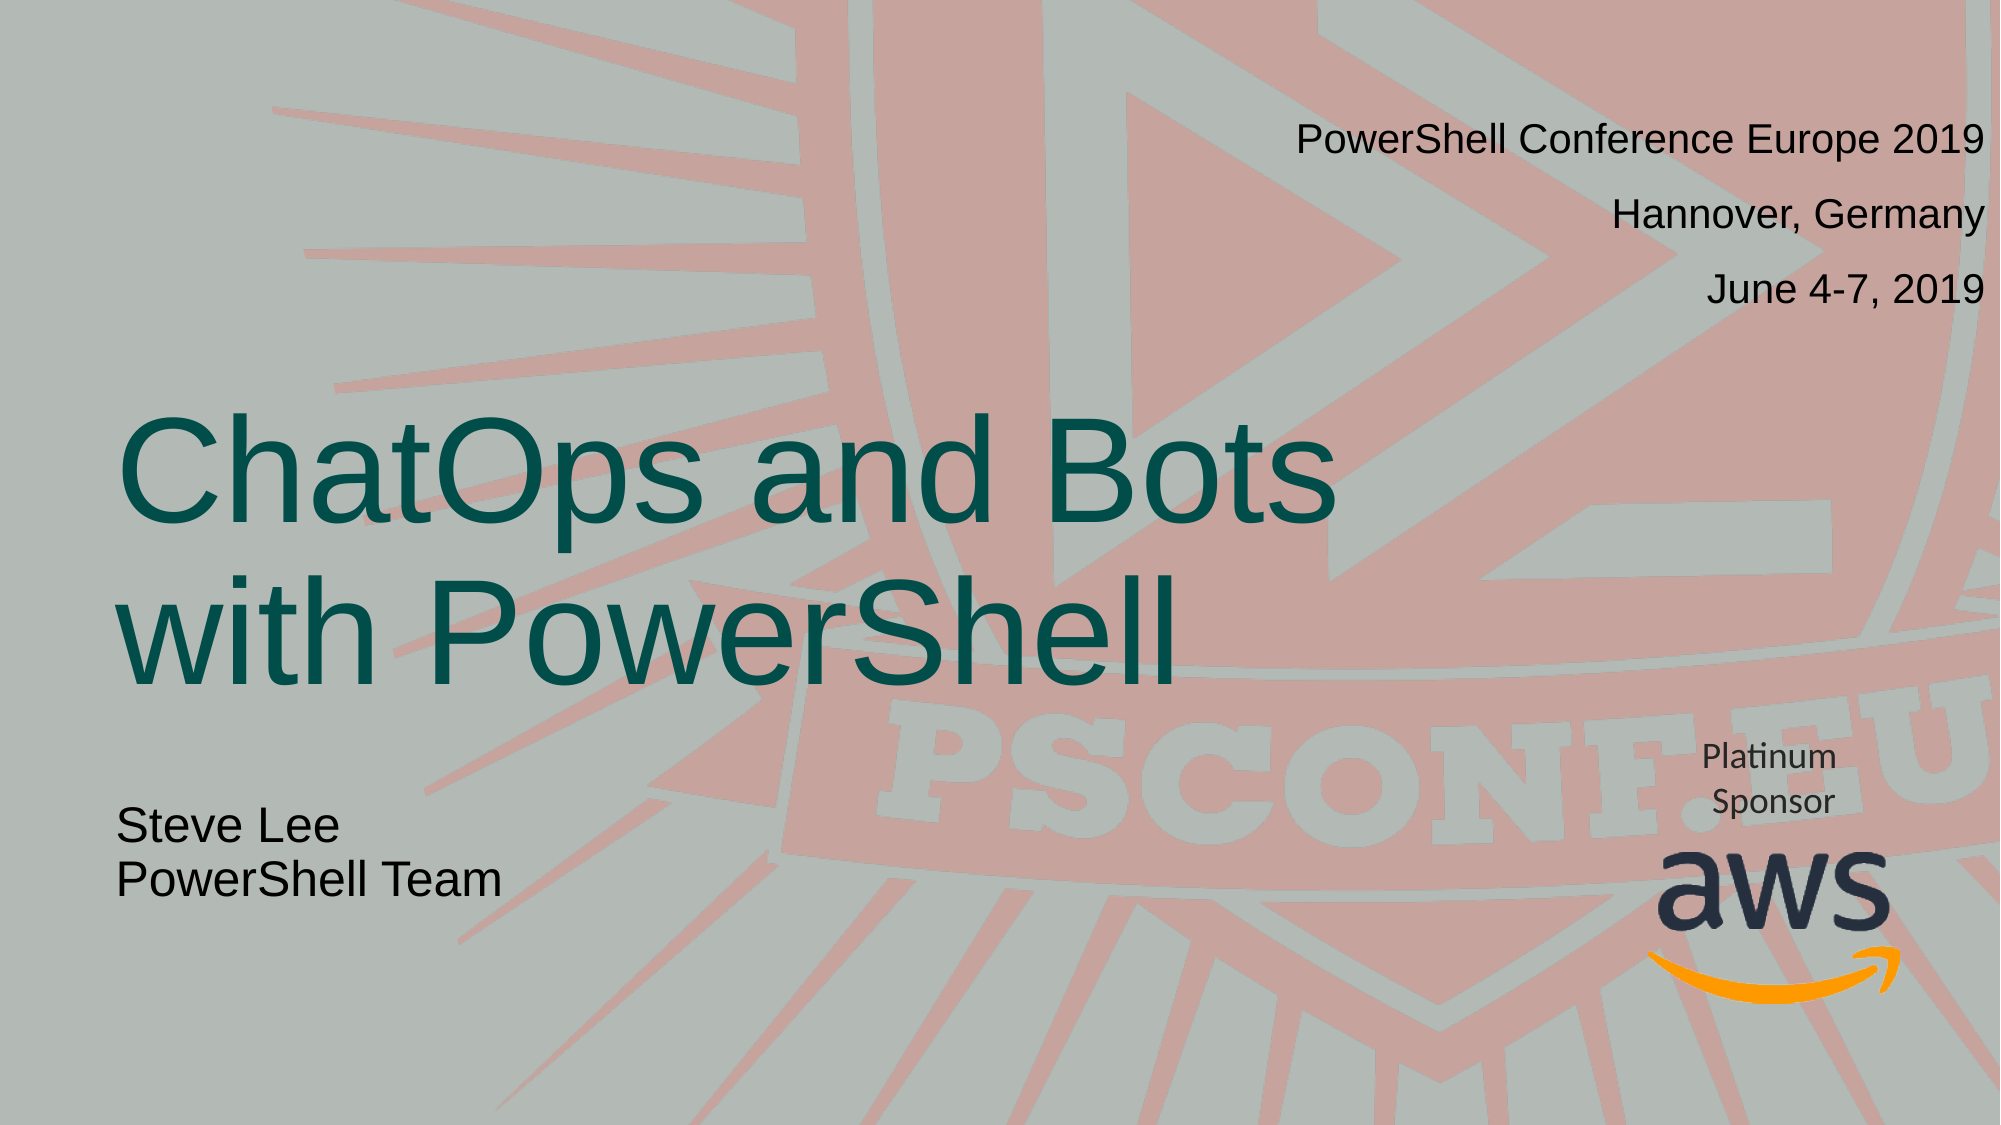

# ChatOps and Bots with PowerShell
Steve Lee
PowerShell Team